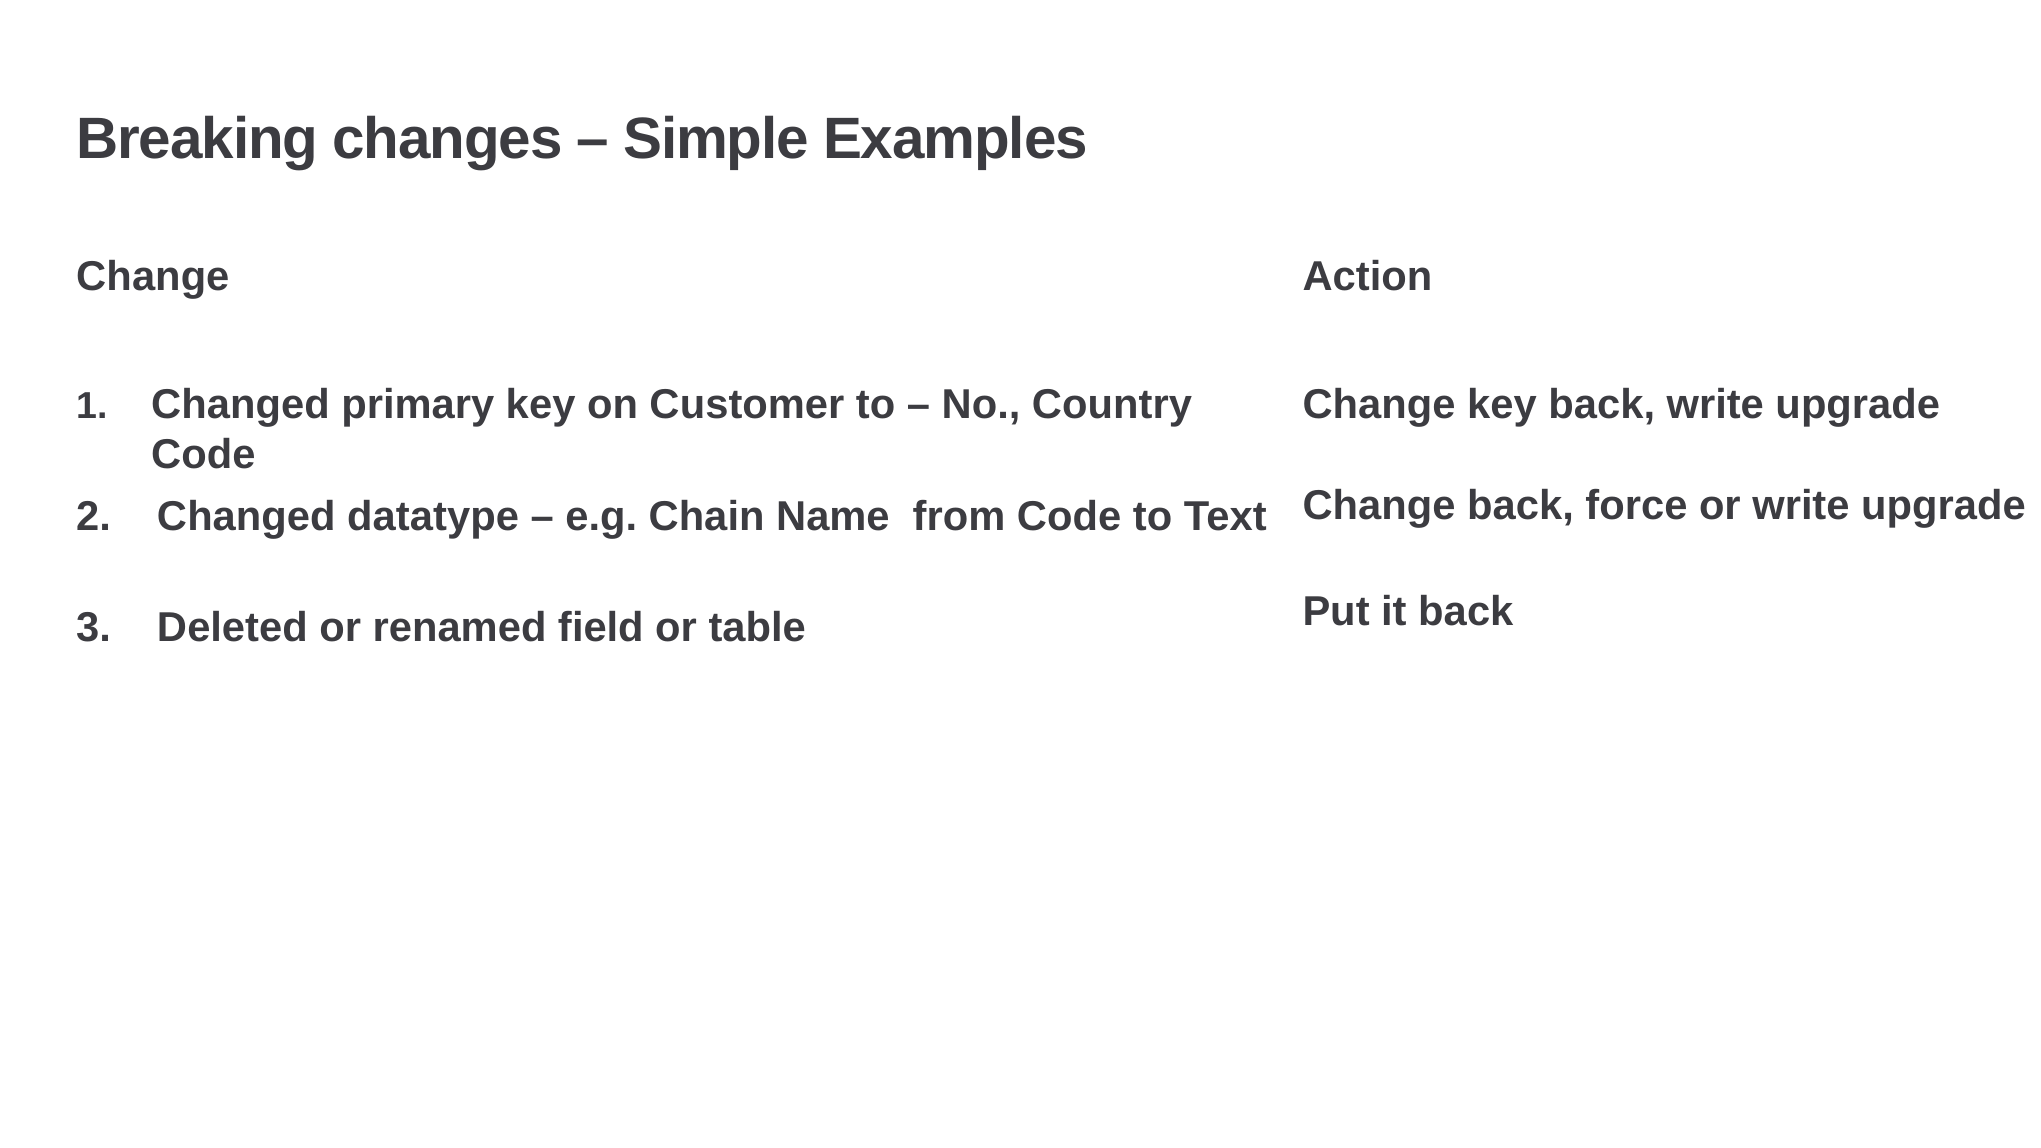

# Breaking changes – Simple Examples
Change
Action
Change key back, write upgrade
Changed primary key on Customer to – No., Country Code

Change back, force or write upgrade
2.    Changed datatype – e.g. Chain Name  from Code to Text

Put it back
3.    Deleted or renamed field or table